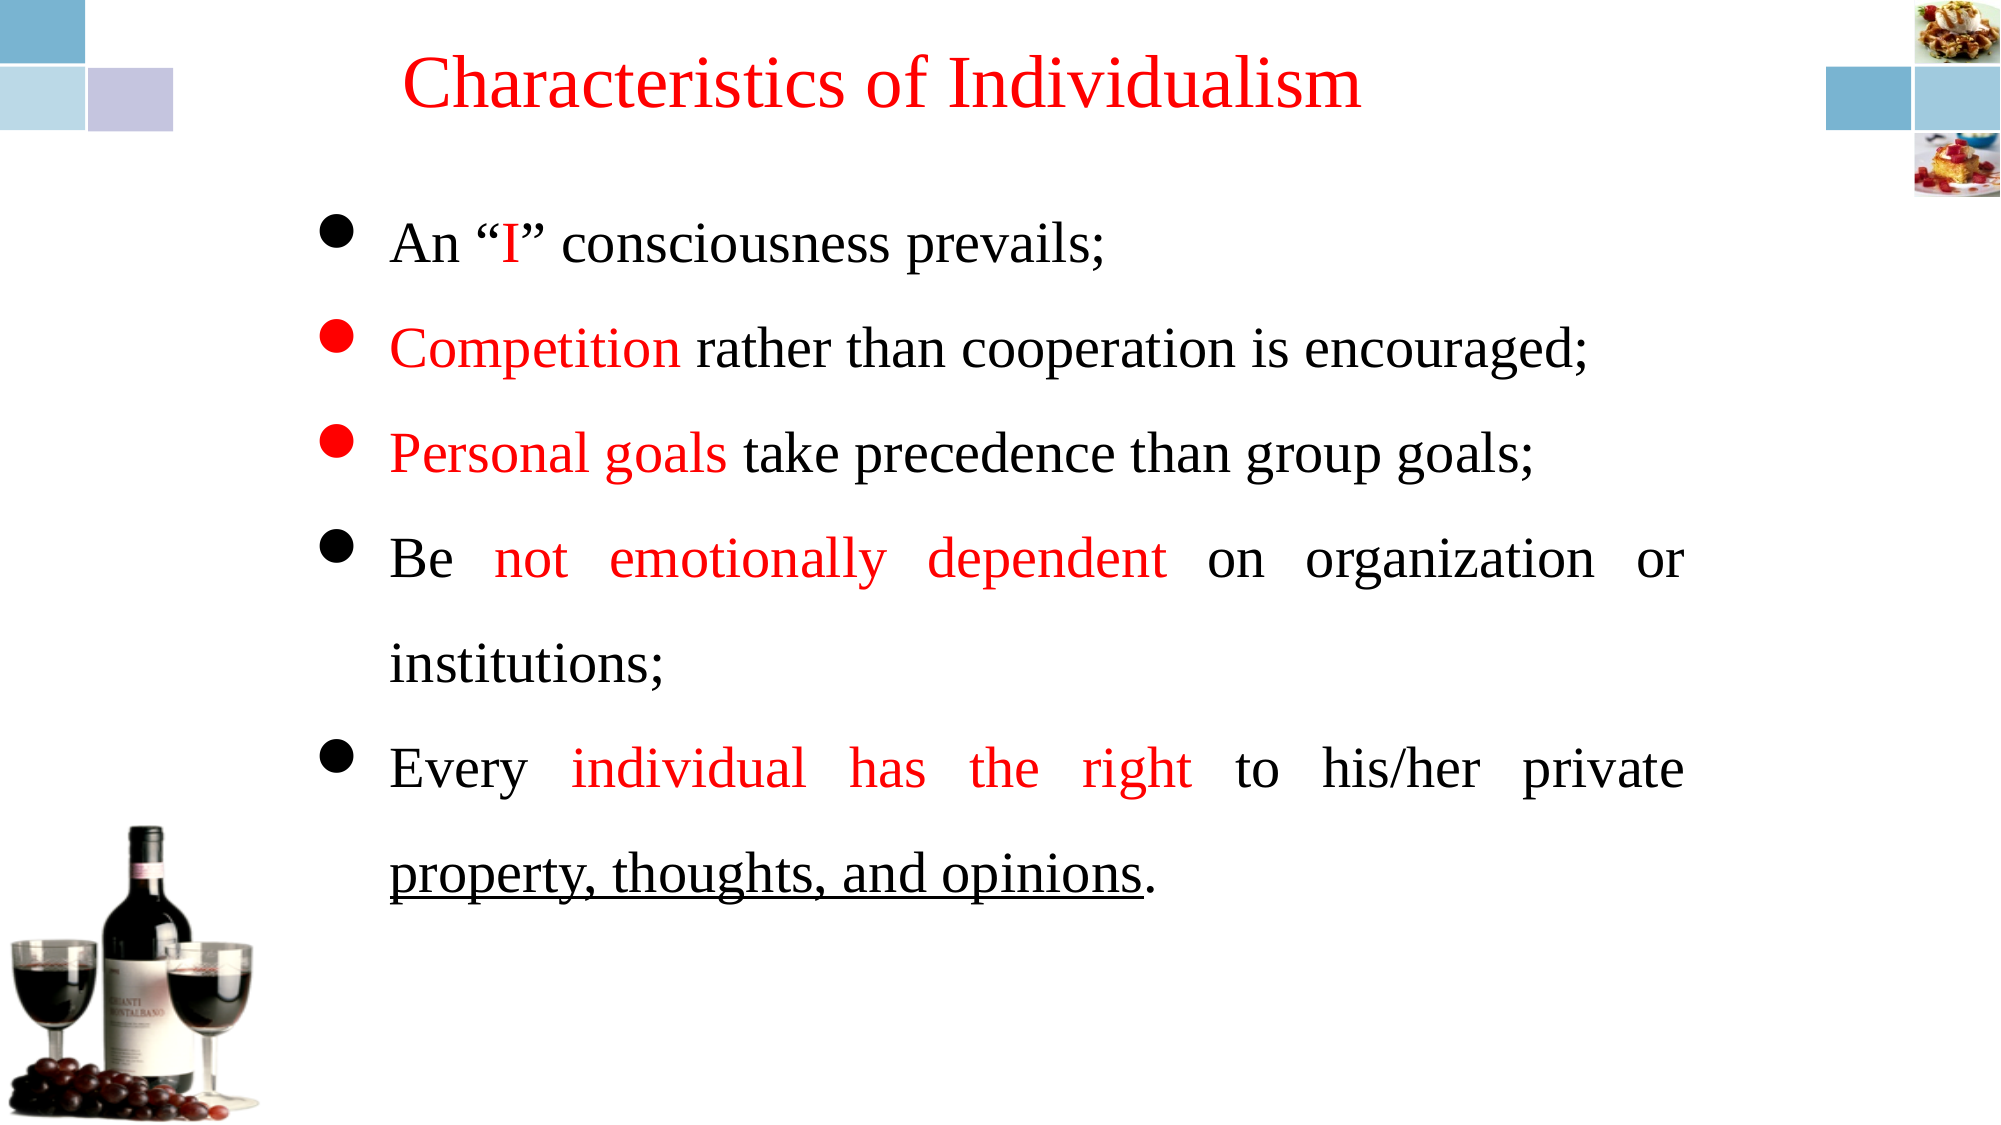

Characteristics of Individualism

An “I” consciousness prevails;
Competition rather than cooperation is encouraged;
Personal goals take precedence than group goals;
Be not emotionally dependent on organization or institutions;
Every individual has the right to his/her private property, thoughts, and opinions.